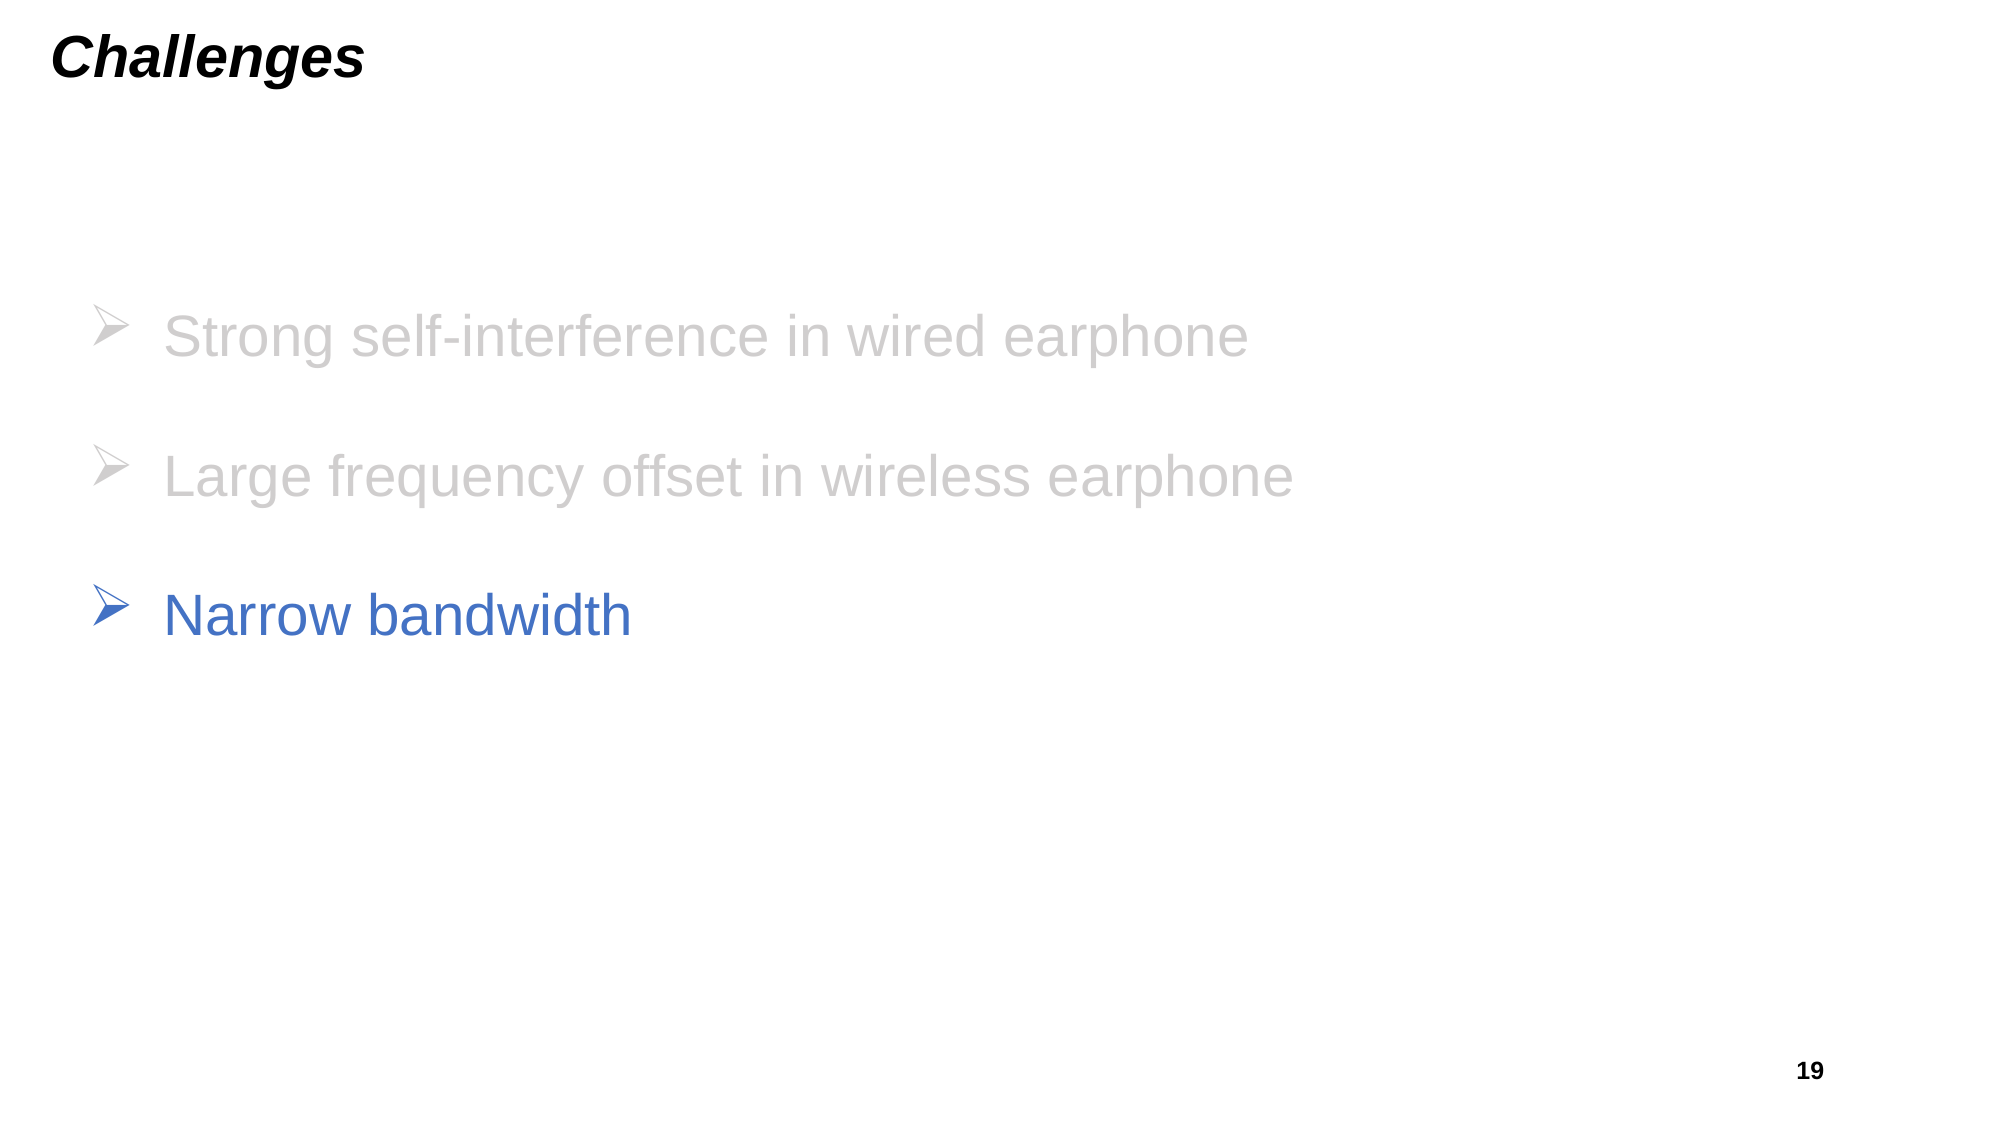

Challenges
Strong self-interference in wired earphone
Large frequency offset in wireless earphone
Narrow bandwidth
19